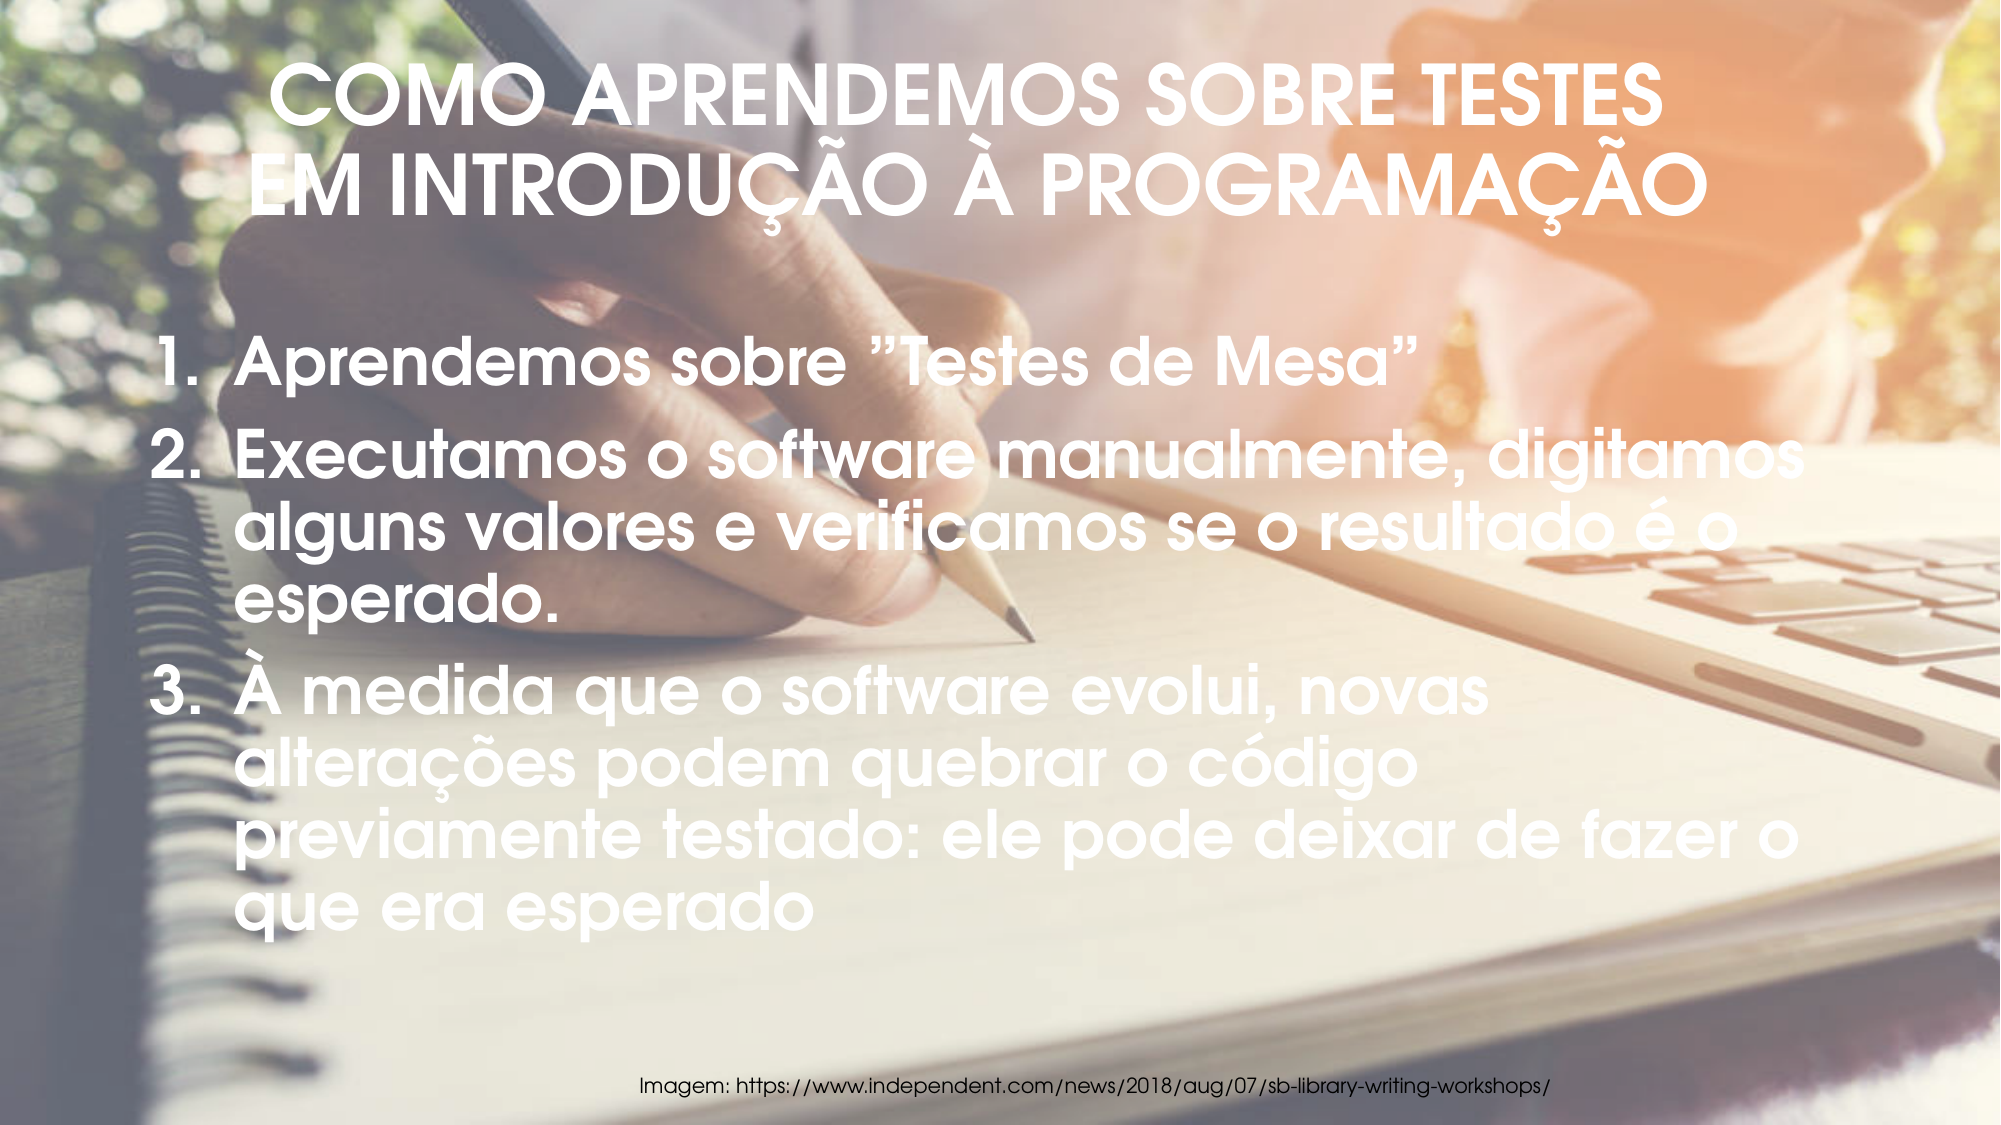

# Como aprendemos sobre testes em introdução à programação
Aprendemos sobre ”Testes de Mesa”
Executamos o software manualmente, digitamos alguns valores e verificamos se o resultado é o esperado.
À medida que o software evolui, novas alterações podem quebrar o código previamente testado: ele pode deixar de fazer o que era esperado
Imagem: https://www.independent.com/news/2018/aug/07/sb-library-writing-workshops/